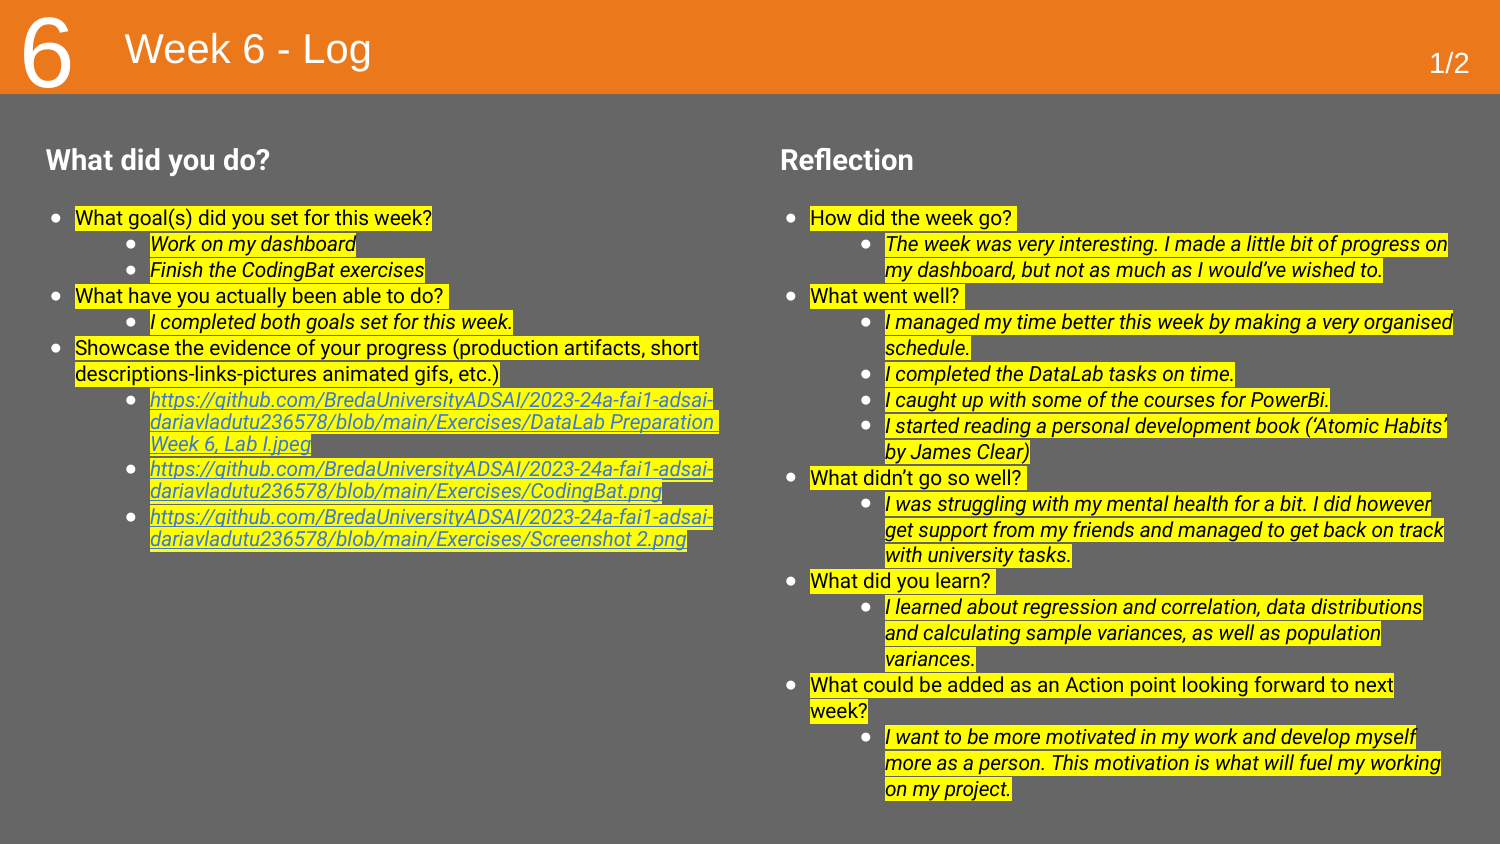

6
# Week 6 - Log
1/2

What did you do?
Reflection
What goal(s) did you set for this week?
Work on my dashboard
Finish the CodingBat exercises
What have you actually been able to do?
I completed both goals set for this week.
Showcase the evidence of your progress (production artifacts, short descriptions-links-pictures animated gifs, etc.)
https://github.com/BredaUniversityADSAI/2023-24a-fai1-adsai-dariavladutu236578/blob/main/Exercises/DataLab Preparation Week 6, Lab I.jpeg
https://github.com/BredaUniversityADSAI/2023-24a-fai1-adsai-dariavladutu236578/blob/main/Exercises/CodingBat.png
https://github.com/BredaUniversityADSAI/2023-24a-fai1-adsai-dariavladutu236578/blob/main/Exercises/Screenshot 2.png
How did the week go?
The week was very interesting. I made a little bit of progress on my dashboard, but not as much as I would’ve wished to.
What went well?
I managed my time better this week by making a very organised schedule.
I completed the DataLab tasks on time.
I caught up with some of the courses for PowerBi.
I started reading a personal development book (‘Atomic Habits’ by James Clear)
What didn’t go so well?
I was struggling with my mental health for a bit. I did however get support from my friends and managed to get back on track with university tasks.
What did you learn?
I learned about regression and correlation, data distributions and calculating sample variances, as well as population variances.
What could be added as an Action point looking forward to next week?
I want to be more motivated in my work and develop myself more as a person. This motivation is what will fuel my working on my project.